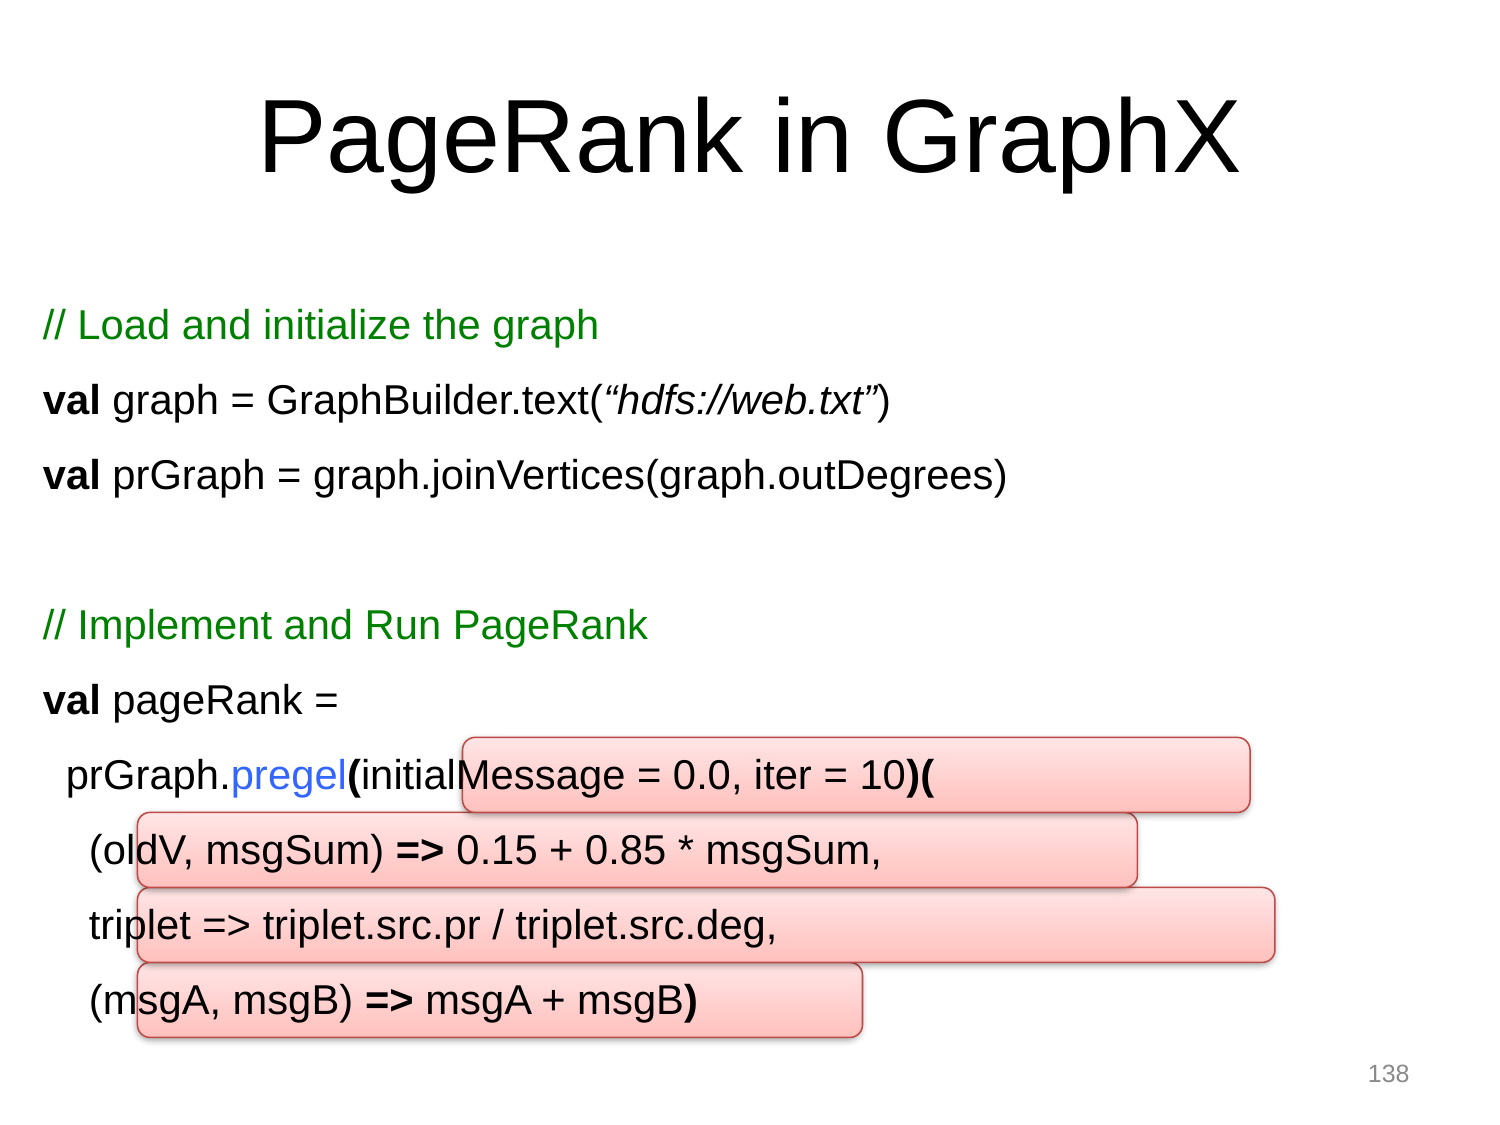

# PageRank in GraphX
// Load and initialize the graph
val graph = GraphBuilder.text(“hdfs://web.txt”)
val prGraph = graph.joinVertices(graph.outDegrees)

// Implement and Run PageRank
val pageRank =
  prGraph.pregel(initialMessage = 0.0, iter = 10)(
    (oldV, msgSum) => 0.15 + 0.85 * msgSum,
    triplet => triplet.src.pr / triplet.src.deg,
    (msgA, msgB) => msgA + msgB)

138